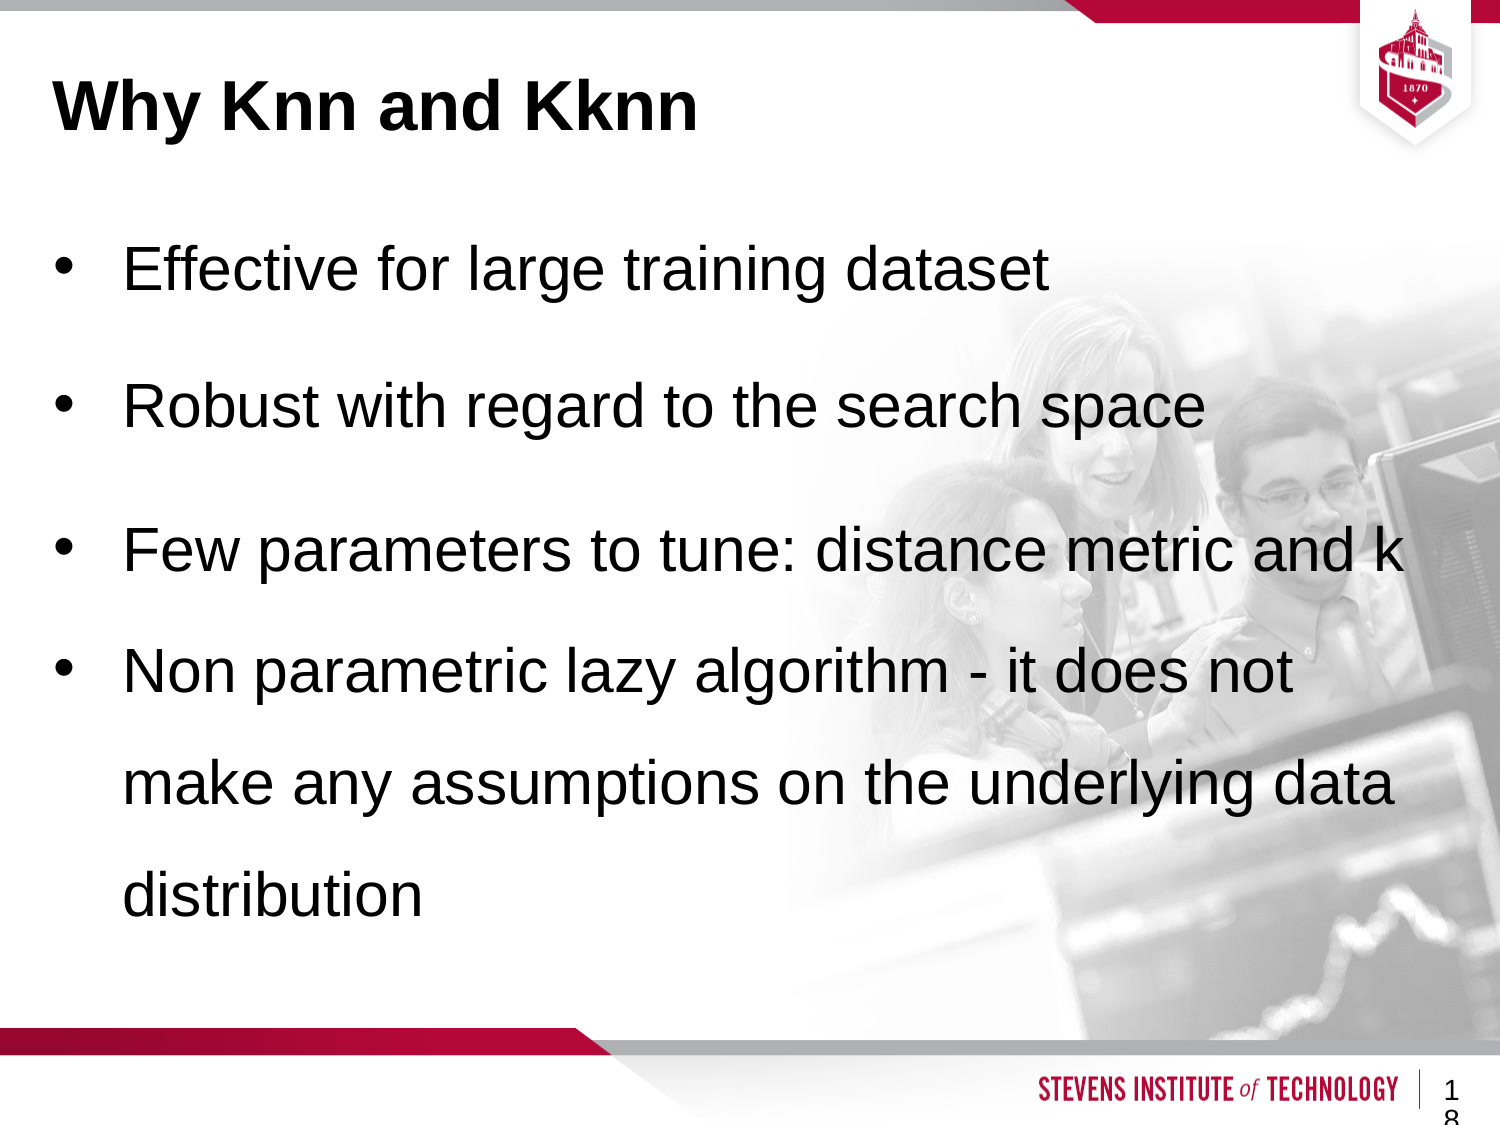

# Why Knn and Kknn
Effective for large training dataset
Robust with regard to the search space
Few parameters to tune: distance metric and k
Non parametric lazy algorithm - it does not make any assumptions on the underlying data distribution

18